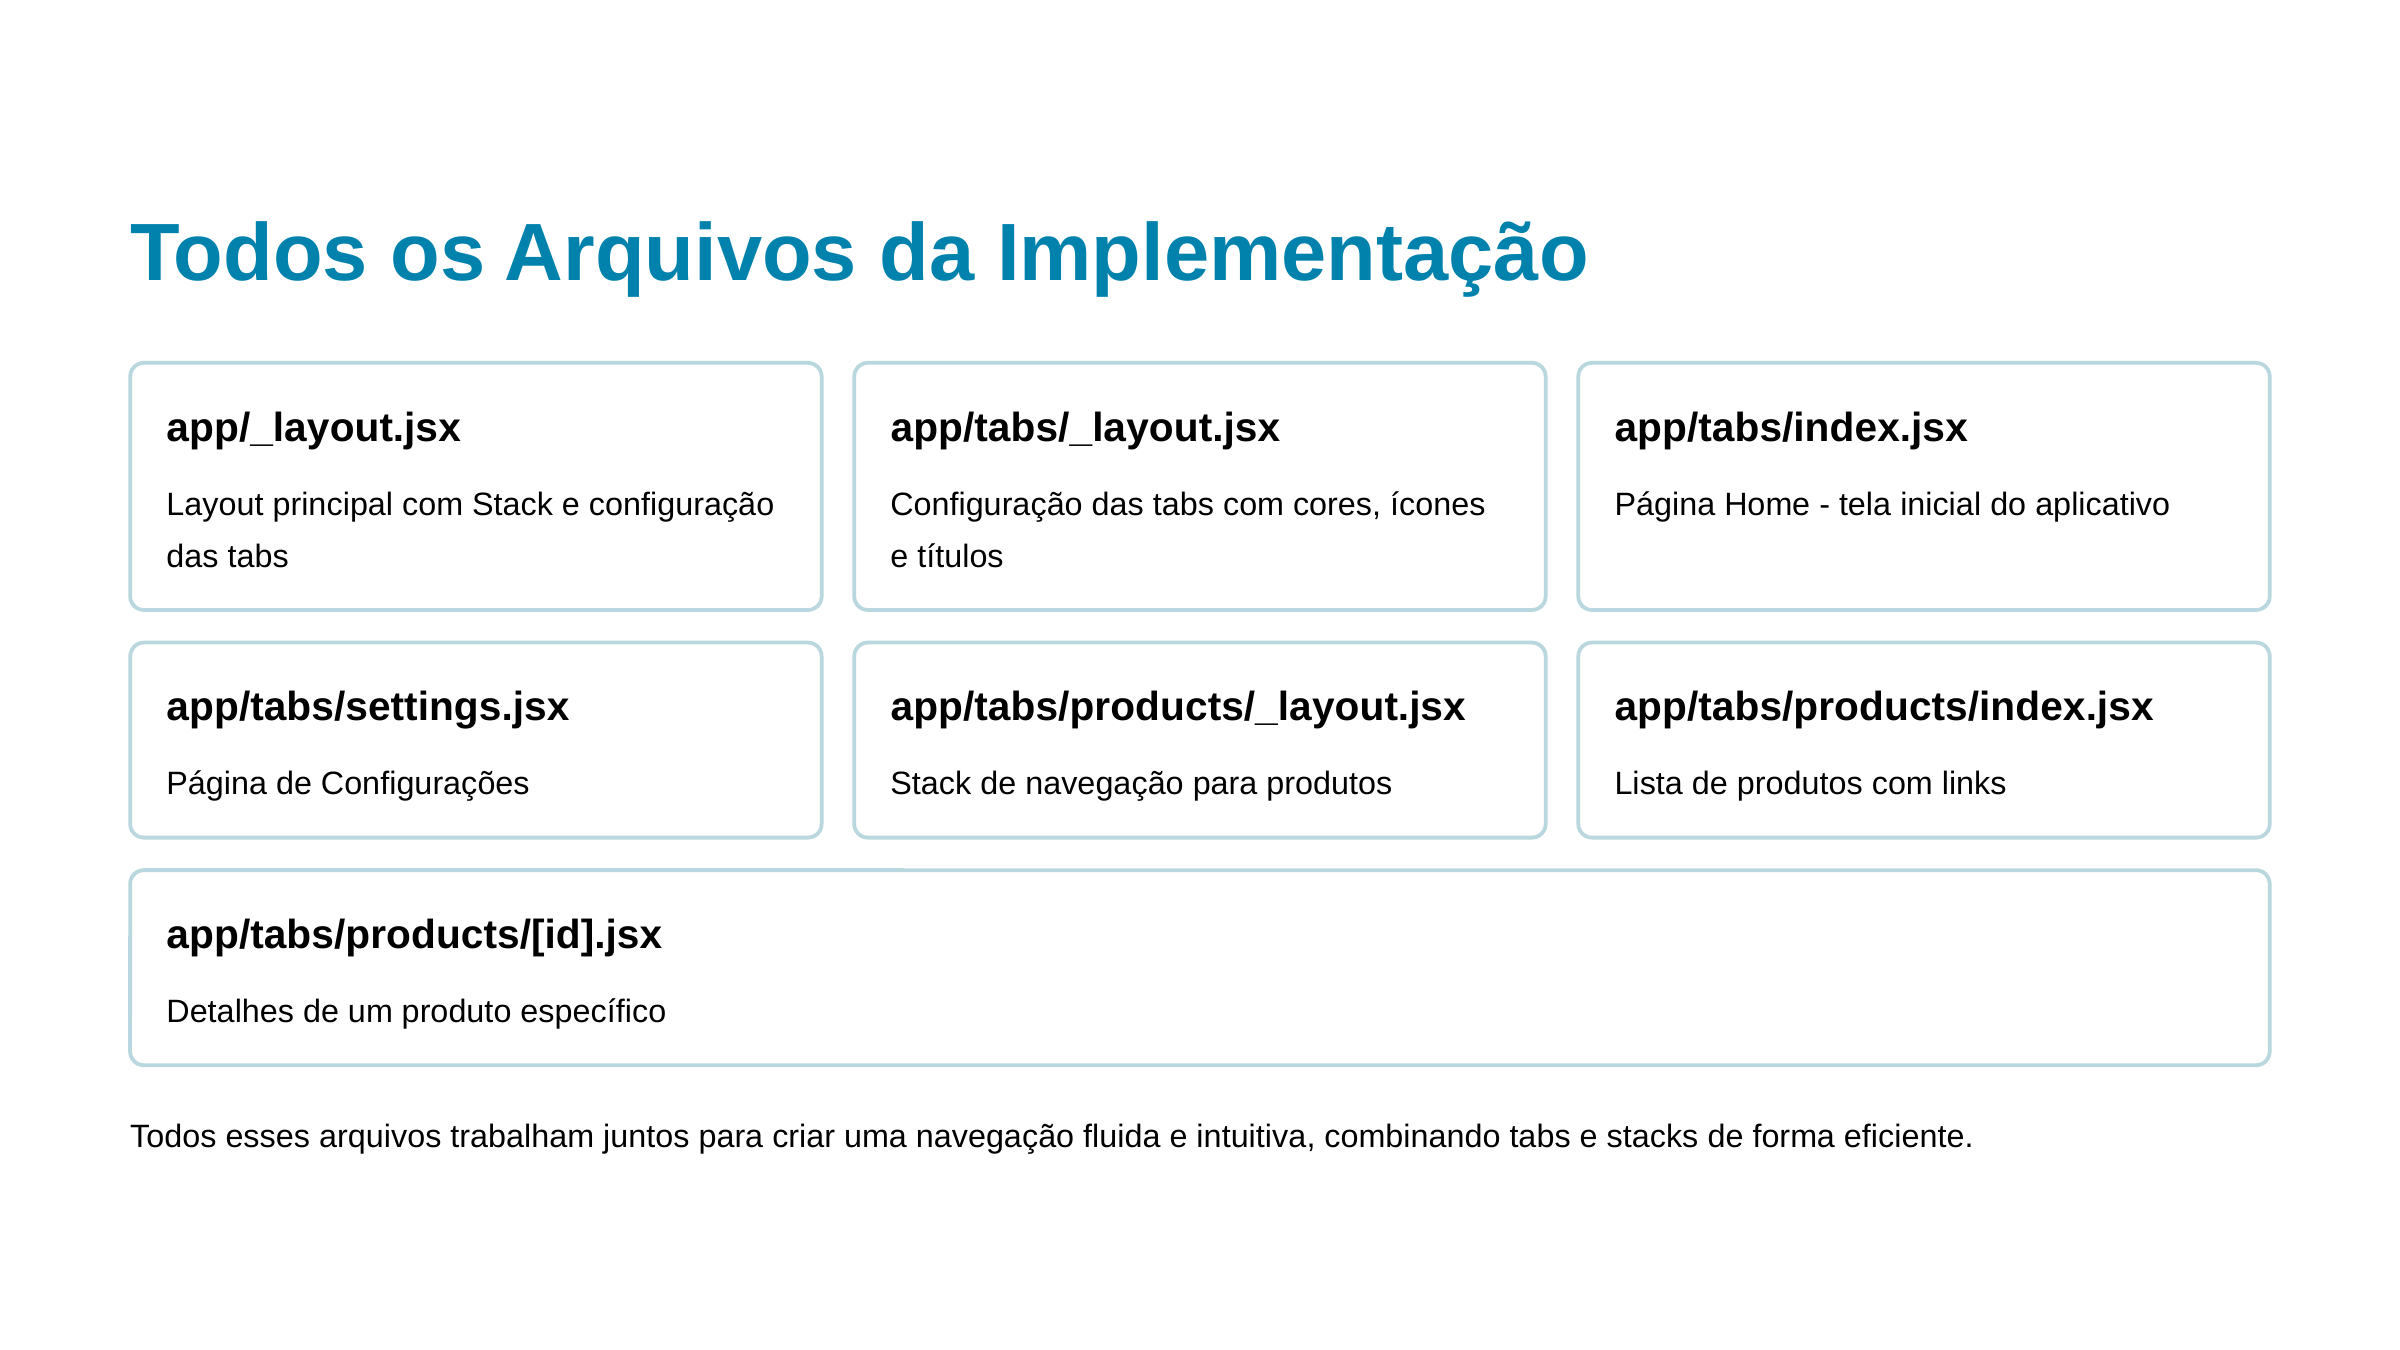

Todos os Arquivos da Implementação

app/_layout.jsx
app/tabs/_layout.jsx
app/tabs/index.jsx
Layout principal com Stack e configuração das tabs
Configuração das tabs com cores, ícones e títulos
Página Home - tela inicial do aplicativo

app/tabs/settings.jsx
app/tabs/products/_layout.jsx
app/tabs/products/index.jsx
Página de Configurações
Stack de navegação para produtos
Lista de produtos com links

app/tabs/products/[id].jsx
Detalhes de um produto específico
Todos esses arquivos trabalham juntos para criar uma navegação fluida e intuitiva, combinando tabs e stacks de forma eficiente.